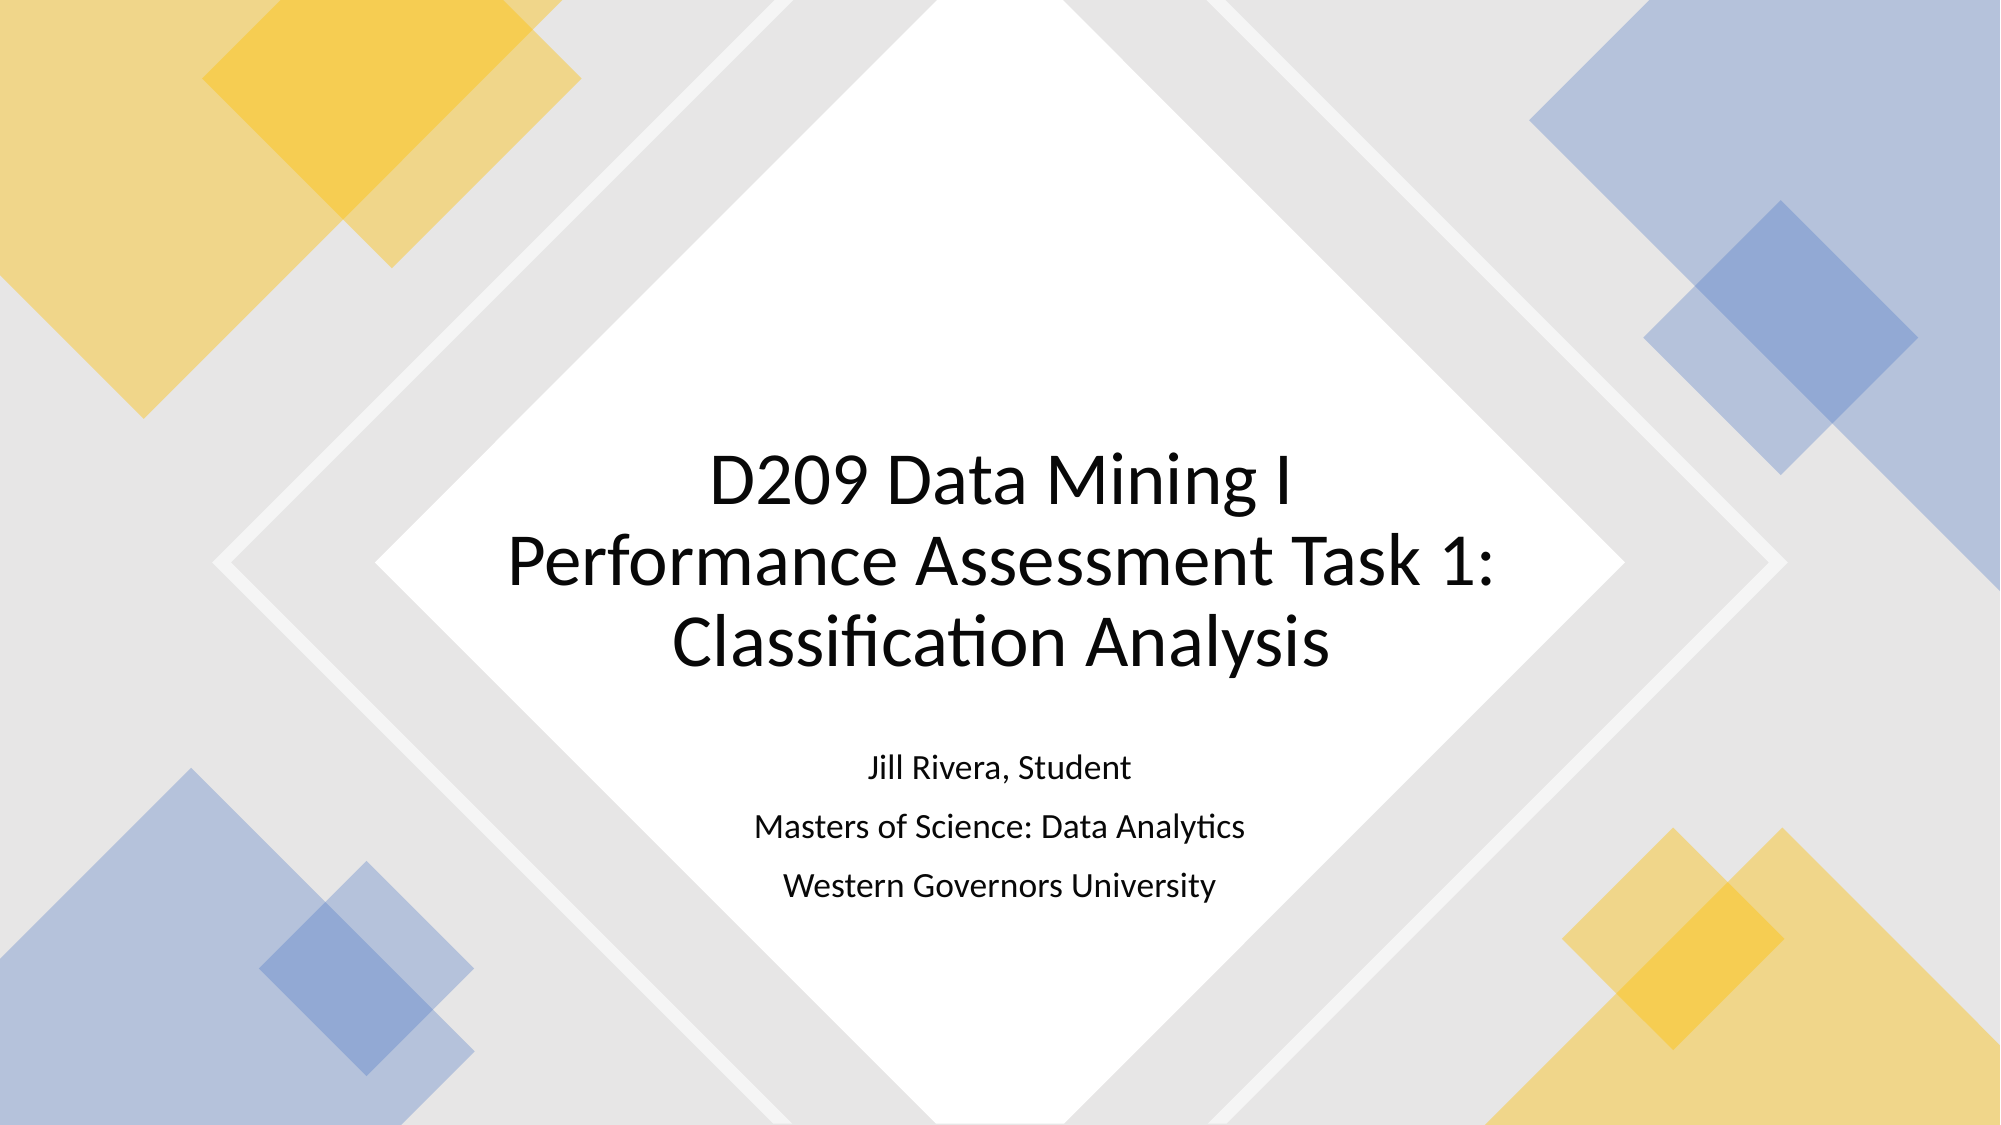

# D209 Data Mining I Performance Assessment Task 1: Classification Analysis
Jill Rivera, Student
Masters of Science: Data Analytics
Western Governors University